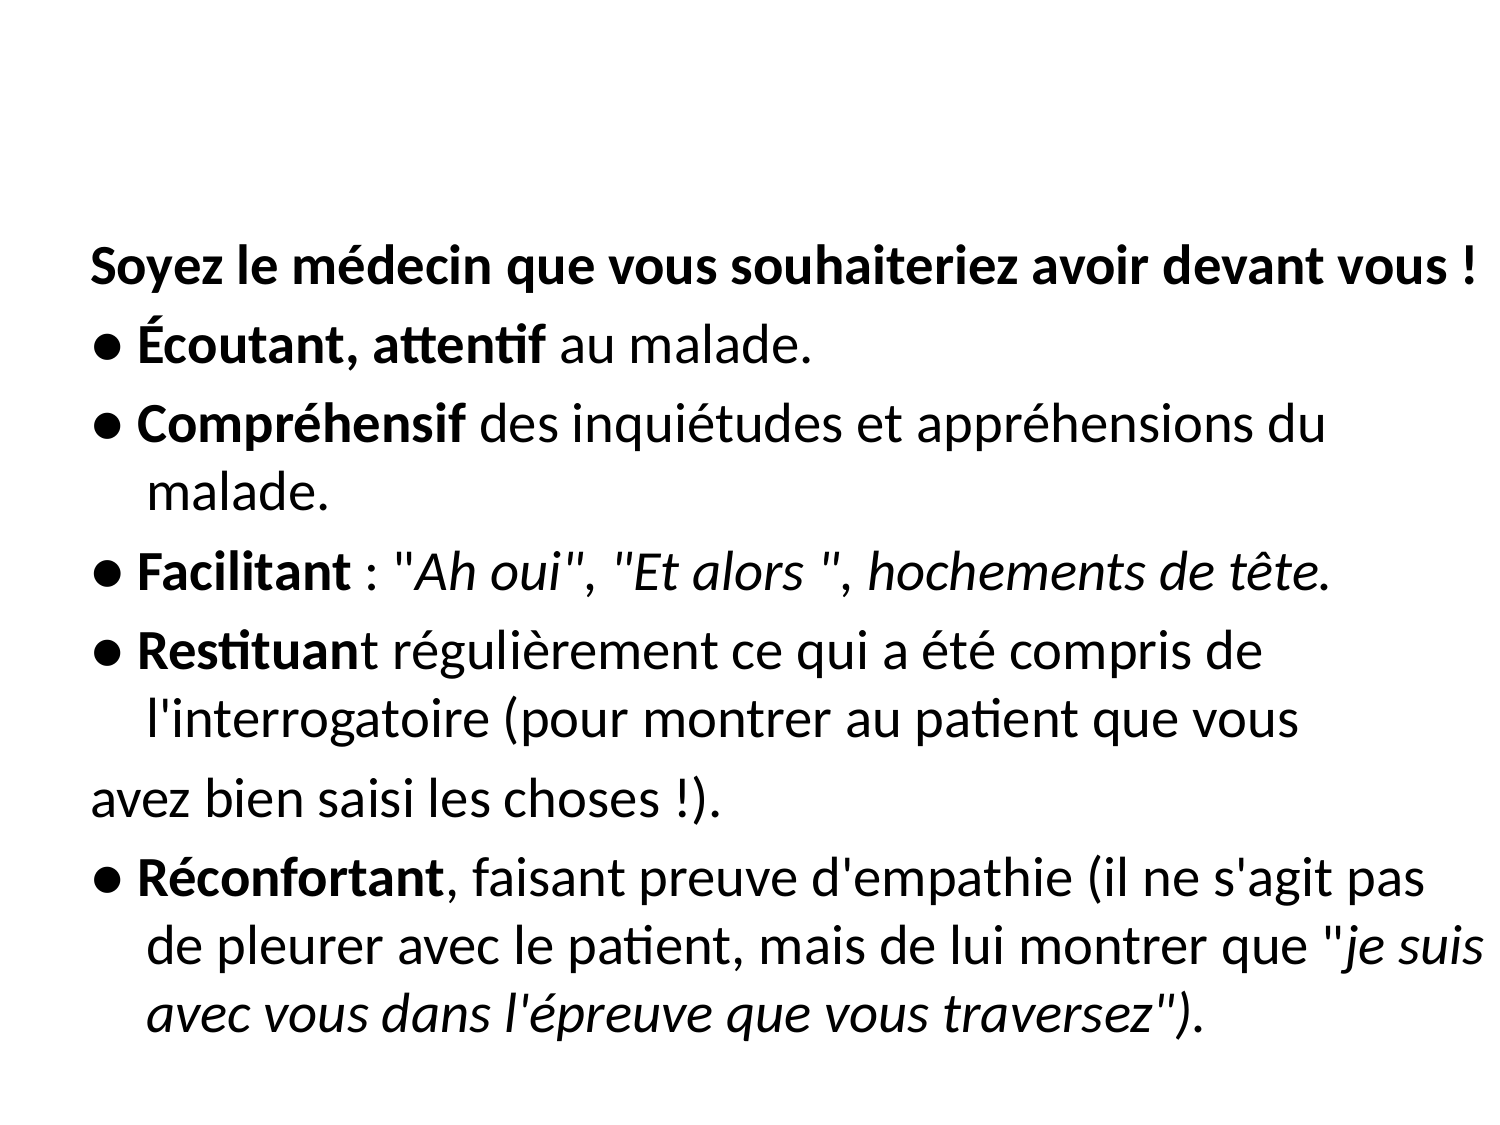

#
Soyez le médecin que vous souhaiteriez avoir devant vous !
● Écoutant, attentif au malade.
● Compréhensif des inquiétudes et appréhensions du malade.
● Facilitant : "Ah oui", "Et alors ", hochements de tête.
● Restituant régulièrement ce qui a été compris de l'interrogatoire (pour montrer au patient que vous
avez bien saisi les choses !).
● Réconfortant, faisant preuve d'empathie (il ne s'agit pas de pleurer avec le patient, mais de lui montrer que "je suis avec vous dans l'épreuve que vous traversez").